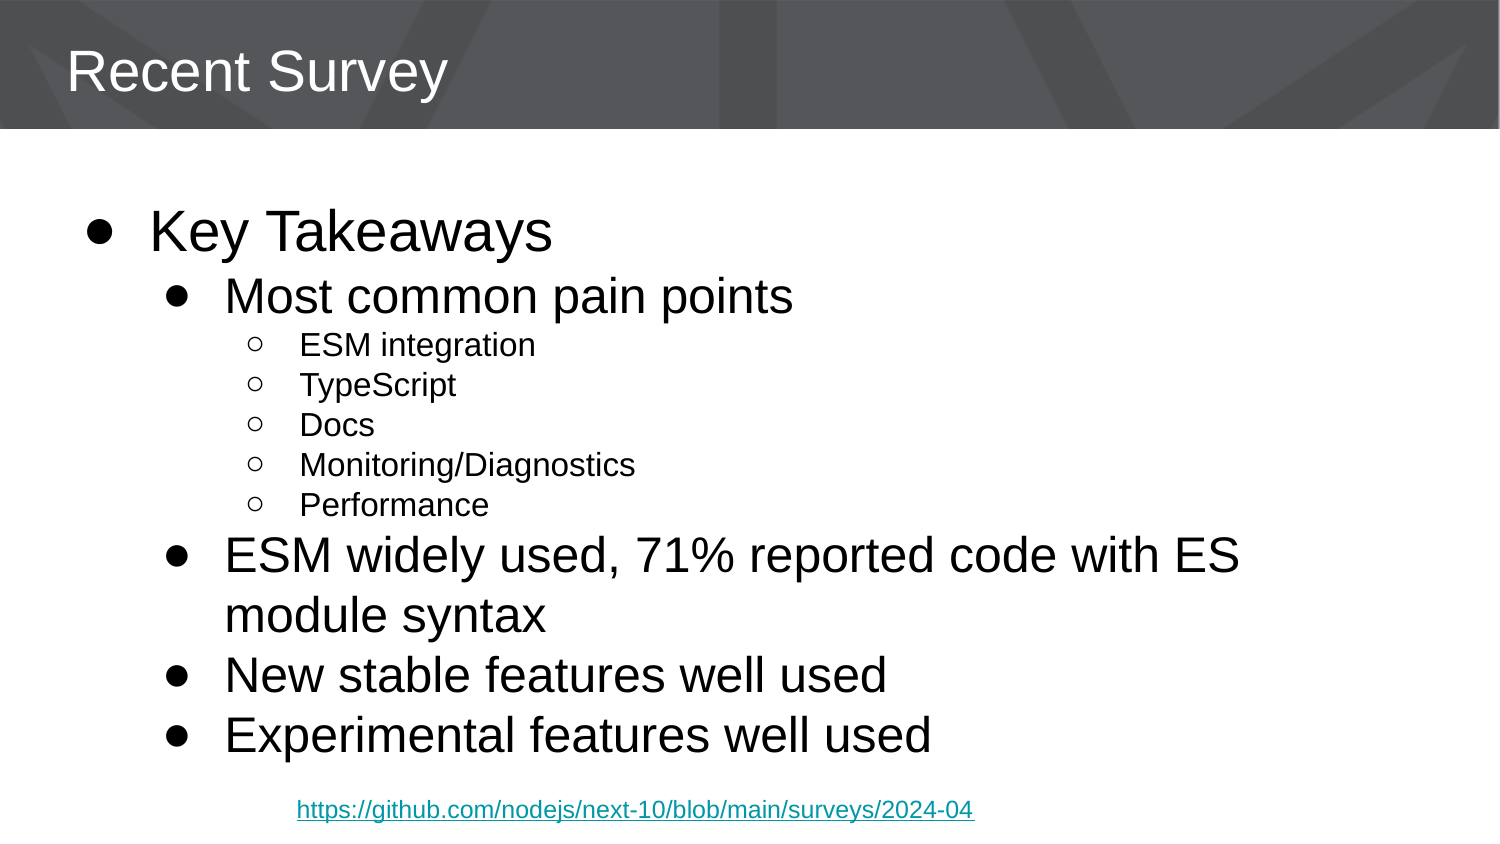

# Recent Survey
Key Takeaways
Most common pain points
ESM integration
TypeScript
Docs
Monitoring/Diagnostics
Performance
ESM widely used, 71% reported code with ES module syntax
New stable features well used
Experimental features well used

https://github.com/nodejs/next-10/blob/main/surveys/2024-04